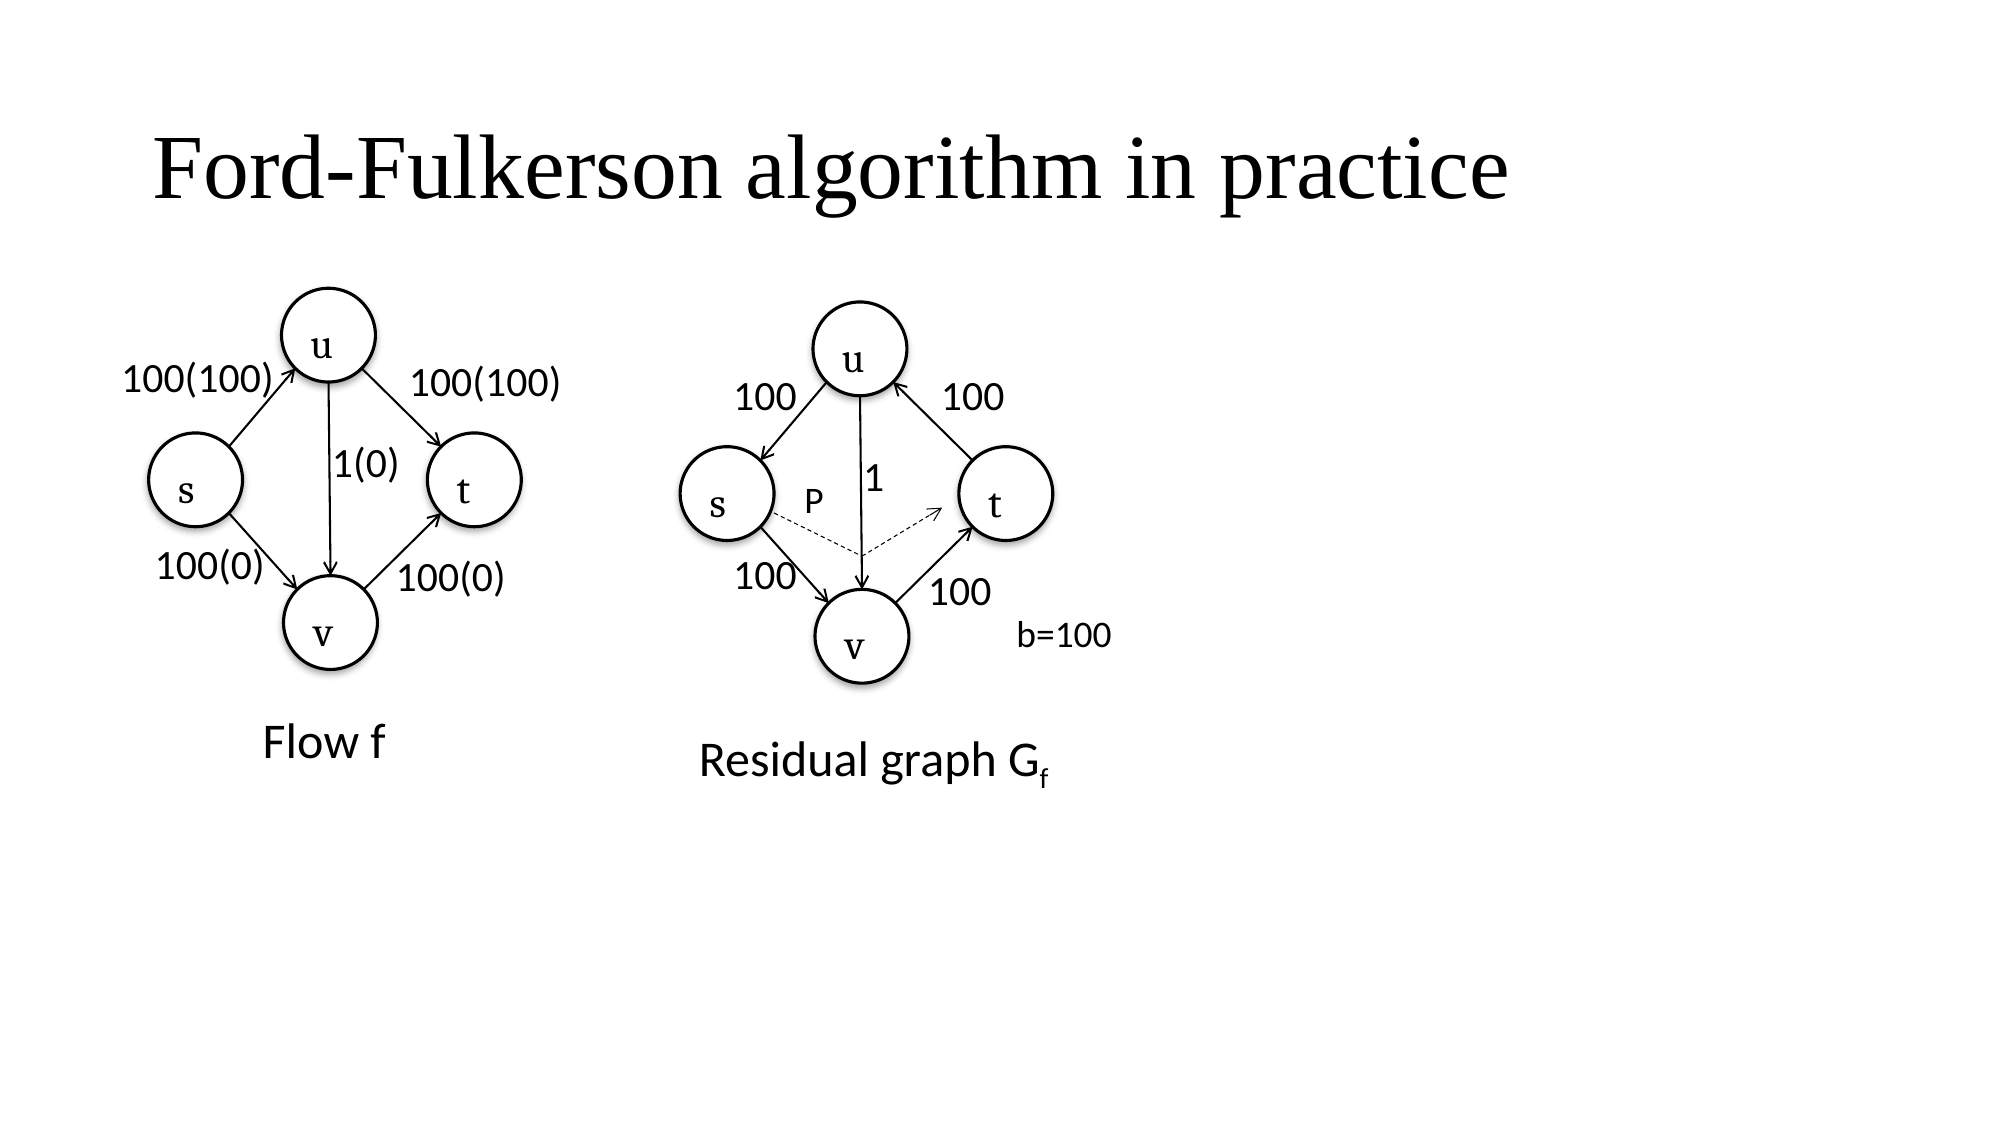

# Ford-Fulkerson algorithm in practice
u
u
100(100)
100(100)
100
100
1(0)
s
t
1
s
t
P
100(0)
100
100(0)
100
v
v
b=100
Flow f
Residual graph Gf